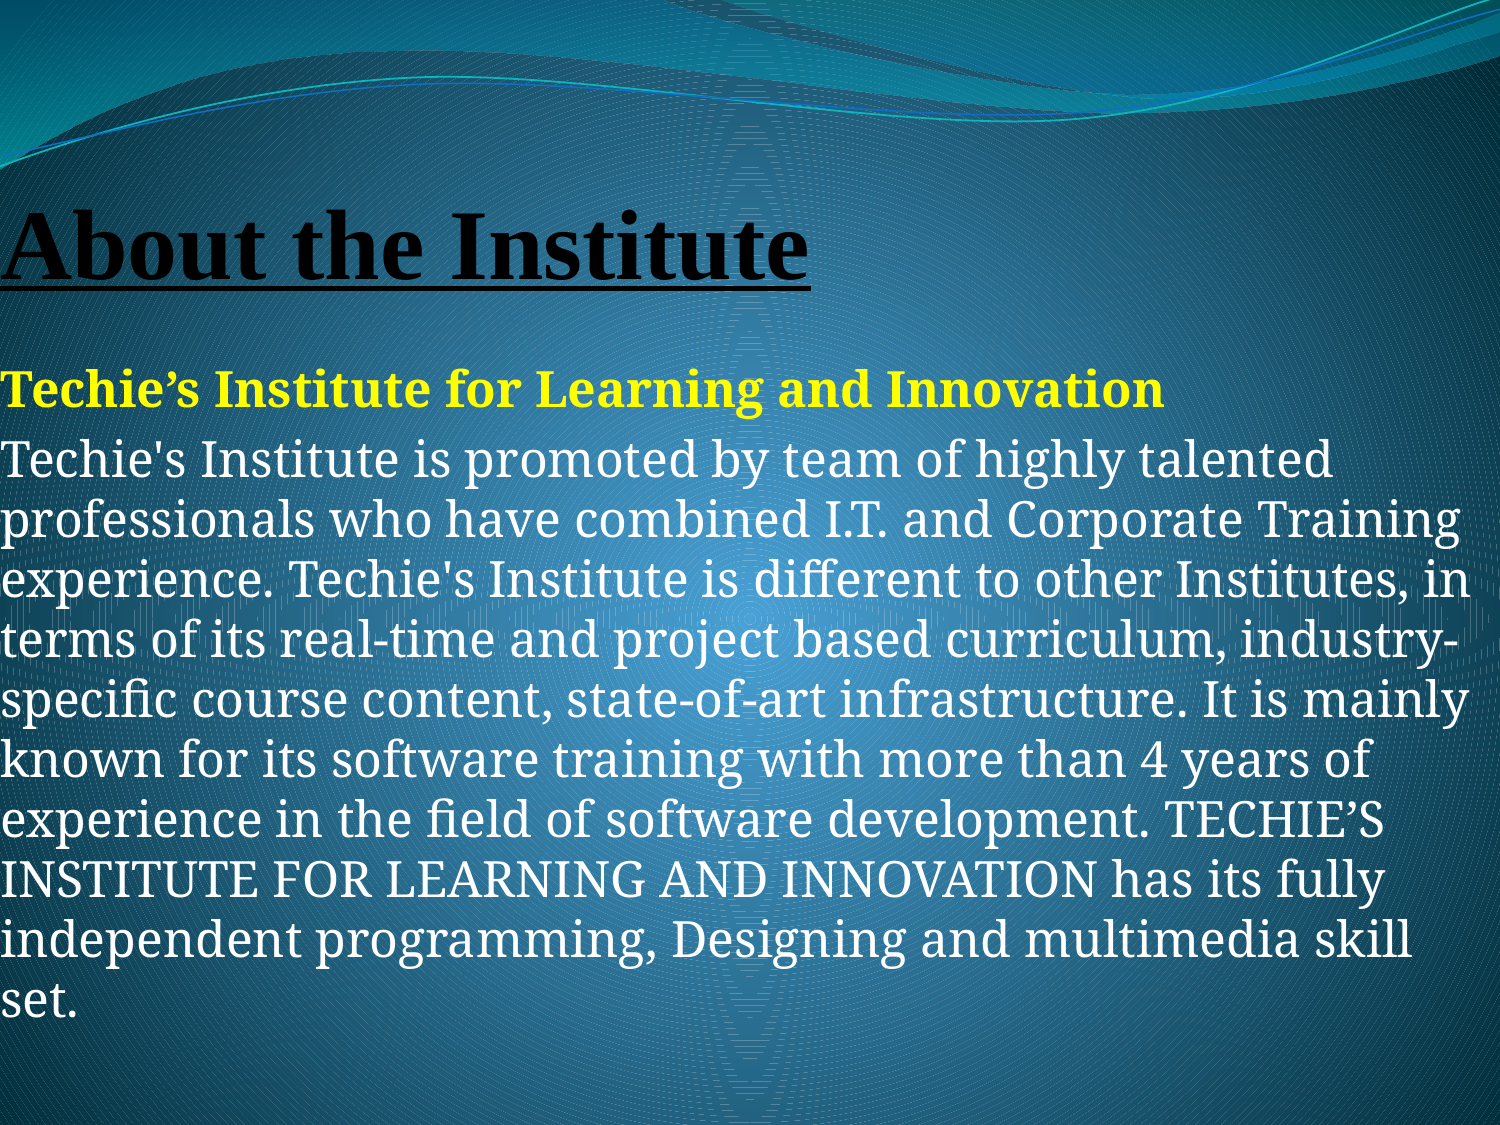

# About the Institute
Techie’s Institute for Learning and Innovation
Techie's Institute is promoted by team of highly talented professionals who have combined I.T. and Corporate Training experience. Techie's Institute is different to other Institutes, in terms of its real-time and project based curriculum, industry-specific course content, state-of-art infrastructure. It is mainly known for its software training with more than 4 years of experience in the field of software development. TECHIE’S INSTITUTE FOR LEARNING AND INNOVATION has its fully independent programming, Designing and multimedia skill set.